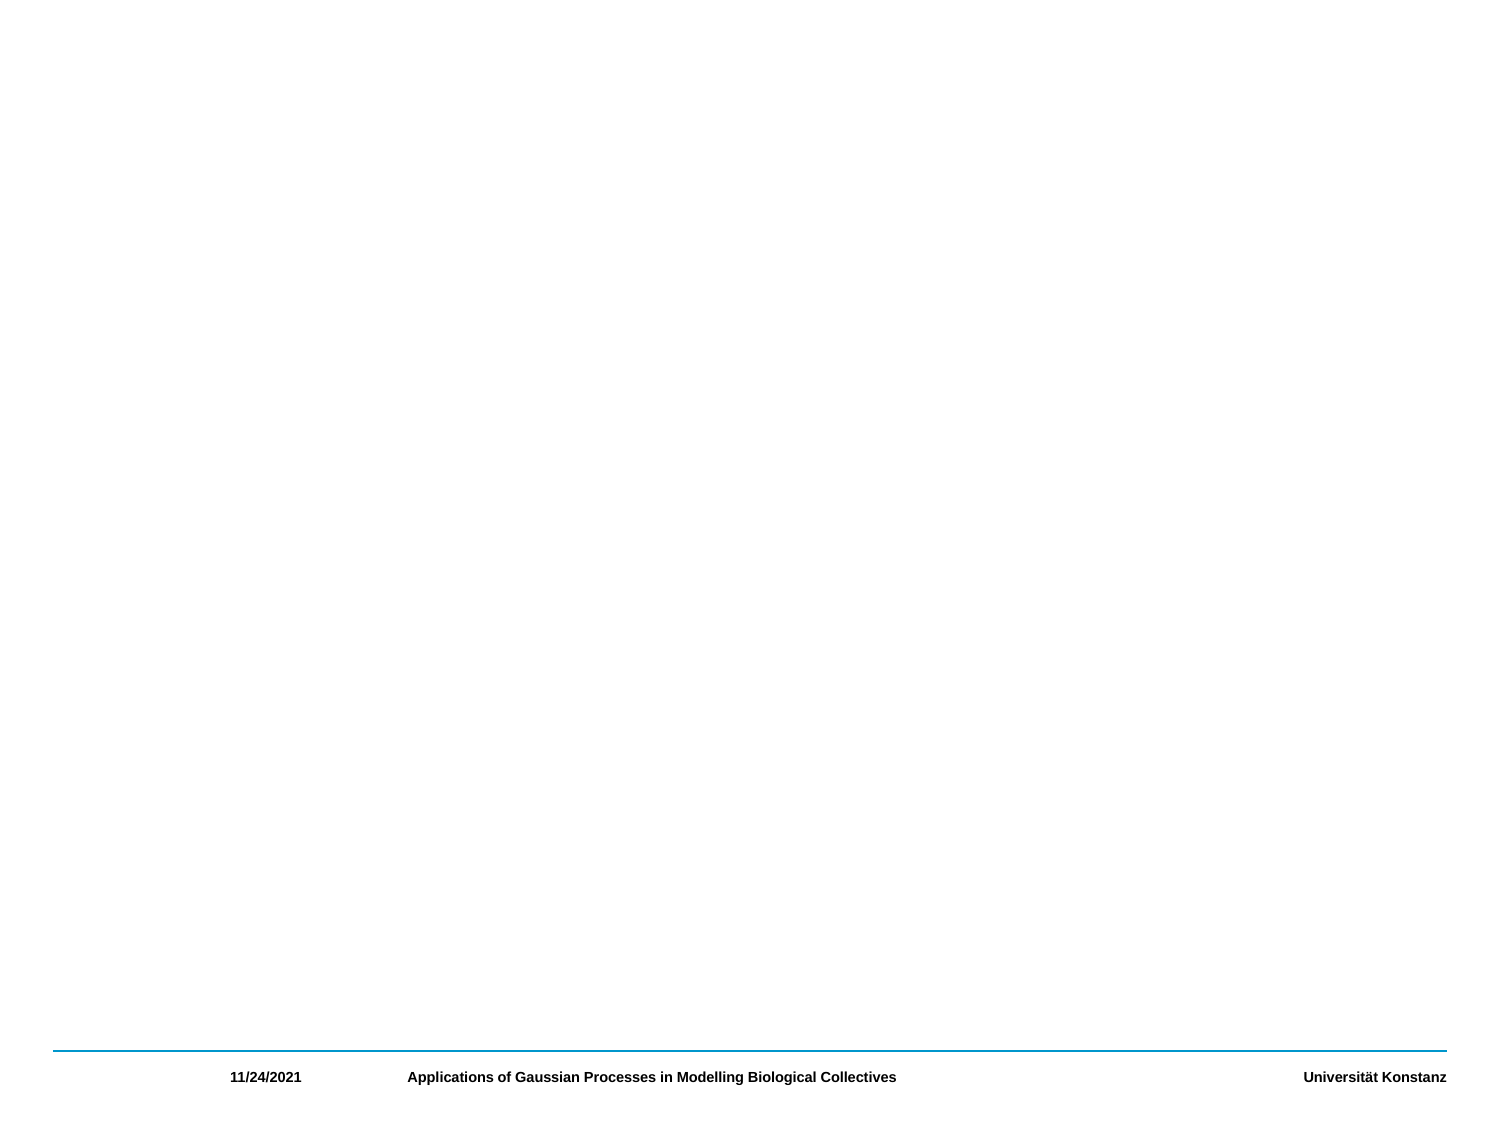

#

11/24/2021
Applications of Gaussian Processes in Modelling Biological Collectives
45